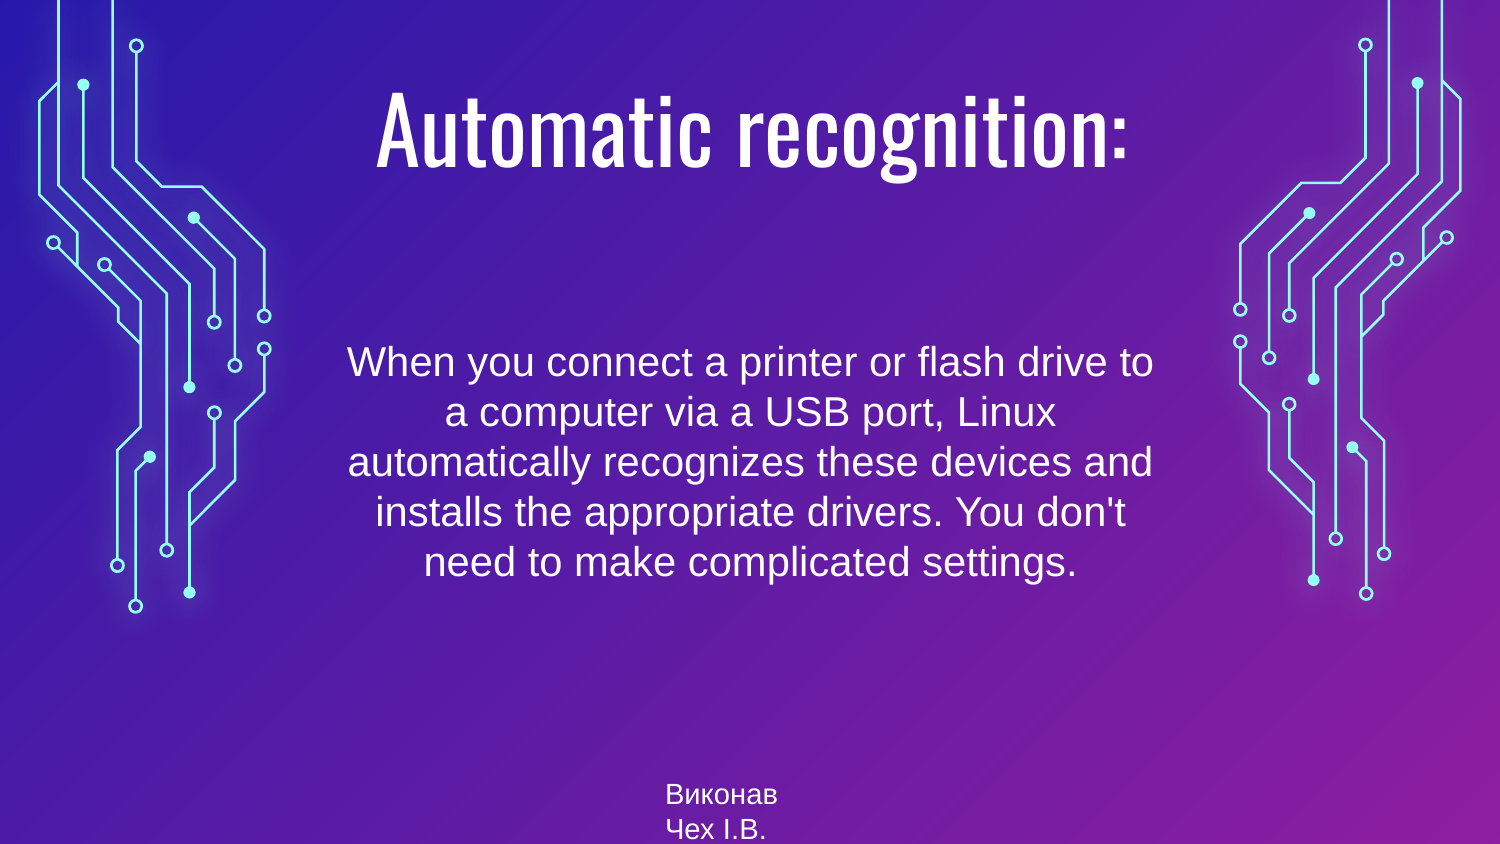

# Automatic recognition:
When you connect a printer or flash drive to a computer via a USB port, Linux automatically recognizes these devices and installs the appropriate drivers. You don't need to make complicated settings.
Виконав Чех І.В.